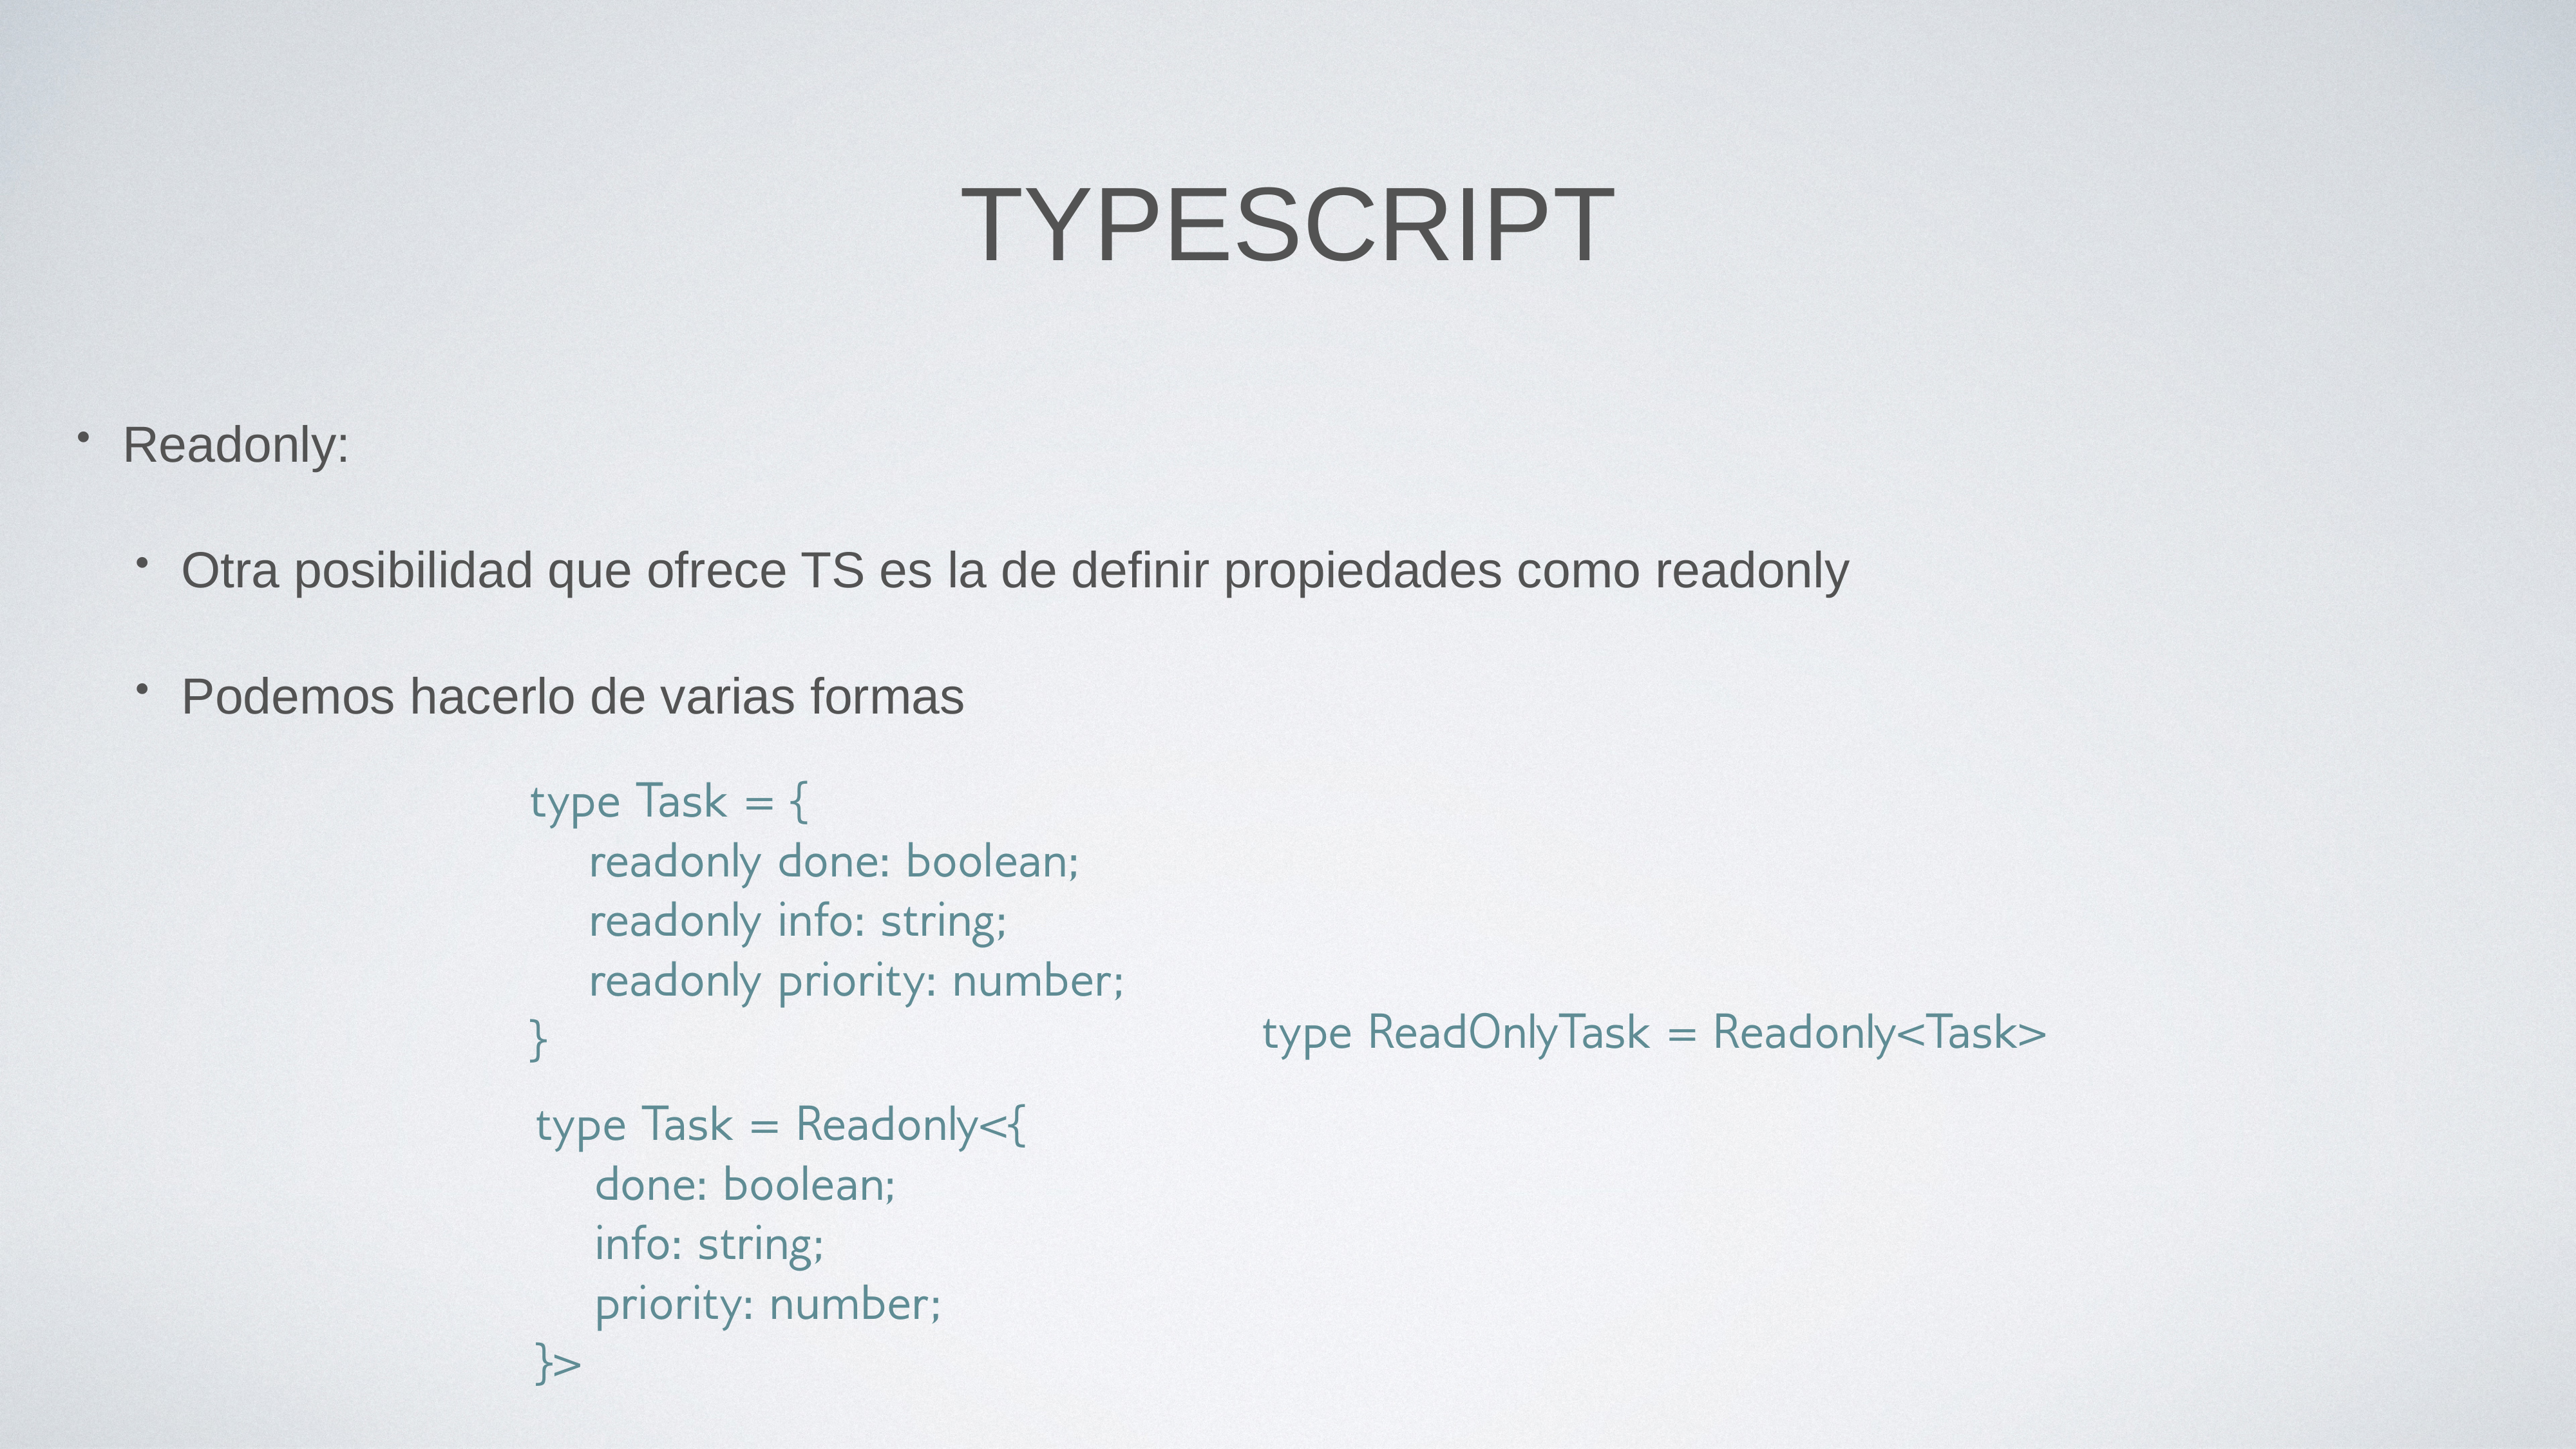

# Typescript
Readonly:
Otra posibilidad que ofrece TS es la de definir propiedades como readonly
Podemos hacerlo de varias formas
type Task = {
    readonly done: boolean;
    readonly info: string;
    readonly priority: number;
}
type ReadOnlyTask = Readonly<Task>
type Task = Readonly<{
    done: boolean;
    info: string;
    priority: number;
}>